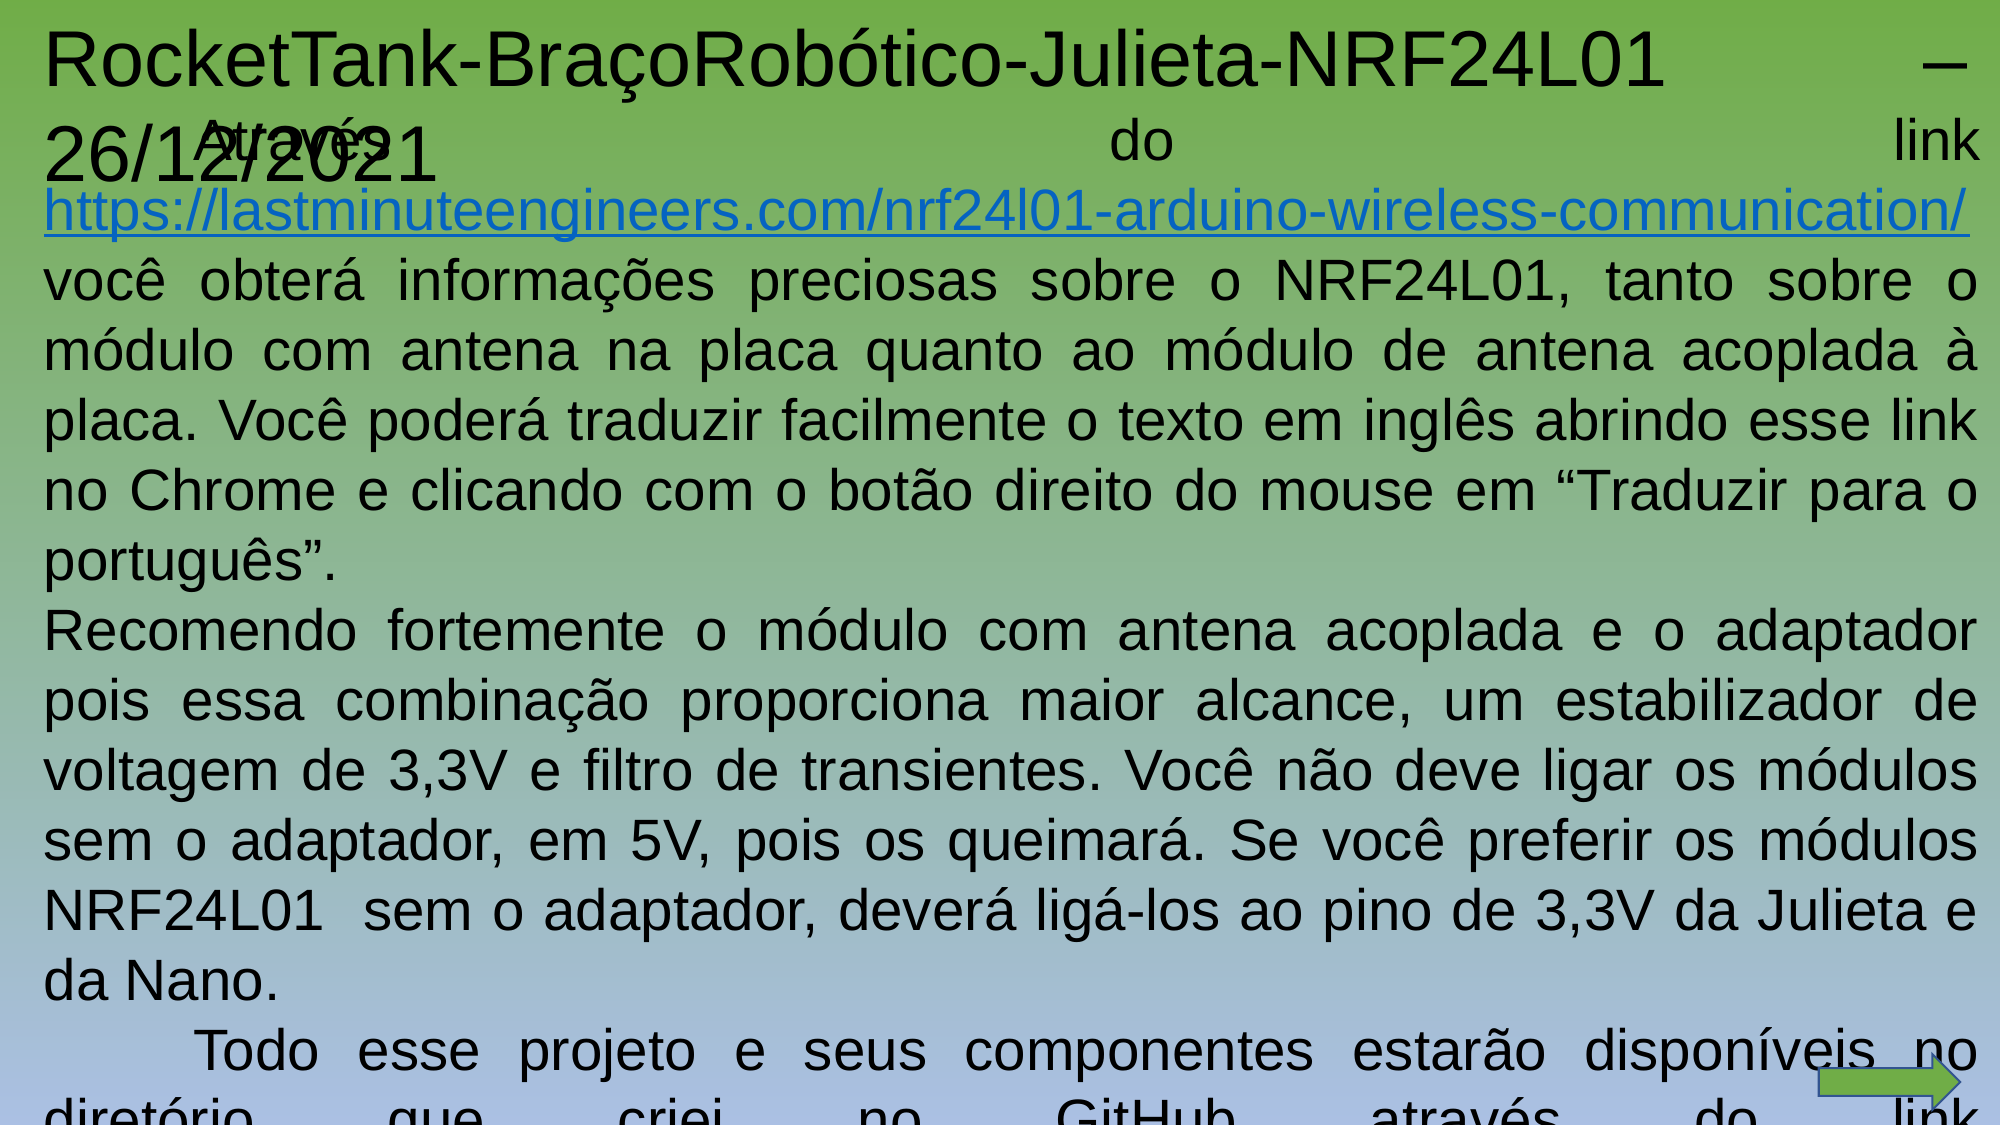

RocketTank-BraçoRobótico-Julieta-NRF24L01 – 26/12/2021
	Através do link https://lastminuteengineers.com/nrf24l01-arduino-wireless-communication/ você obterá informações preciosas sobre o NRF24L01, tanto sobre o módulo com antena na placa quanto ao módulo de antena acoplada à placa. Você poderá traduzir facilmente o texto em inglês abrindo esse link no Chrome e clicando com o botão direito do mouse em “Traduzir para o português”.
Recomendo fortemente o módulo com antena acoplada e o adaptador pois essa combinação proporciona maior alcance, um estabilizador de voltagem de 3,3V e filtro de transientes. Você não deve ligar os módulos sem o adaptador, em 5V, pois os queimará. Se você preferir os módulos NRF24L01  sem o adaptador, deverá ligá-los ao pino de 3,3V da Julieta e da Nano.
	Todo esse projeto e seus componentes estarão disponíveis no diretório que criei no GitHub através do link https://github.com/fernando201060/RoketTank-BracoRobotico.git , você poderá baixar todo o conteúdo em um arquivo zipado como é o padrão no GitHub.